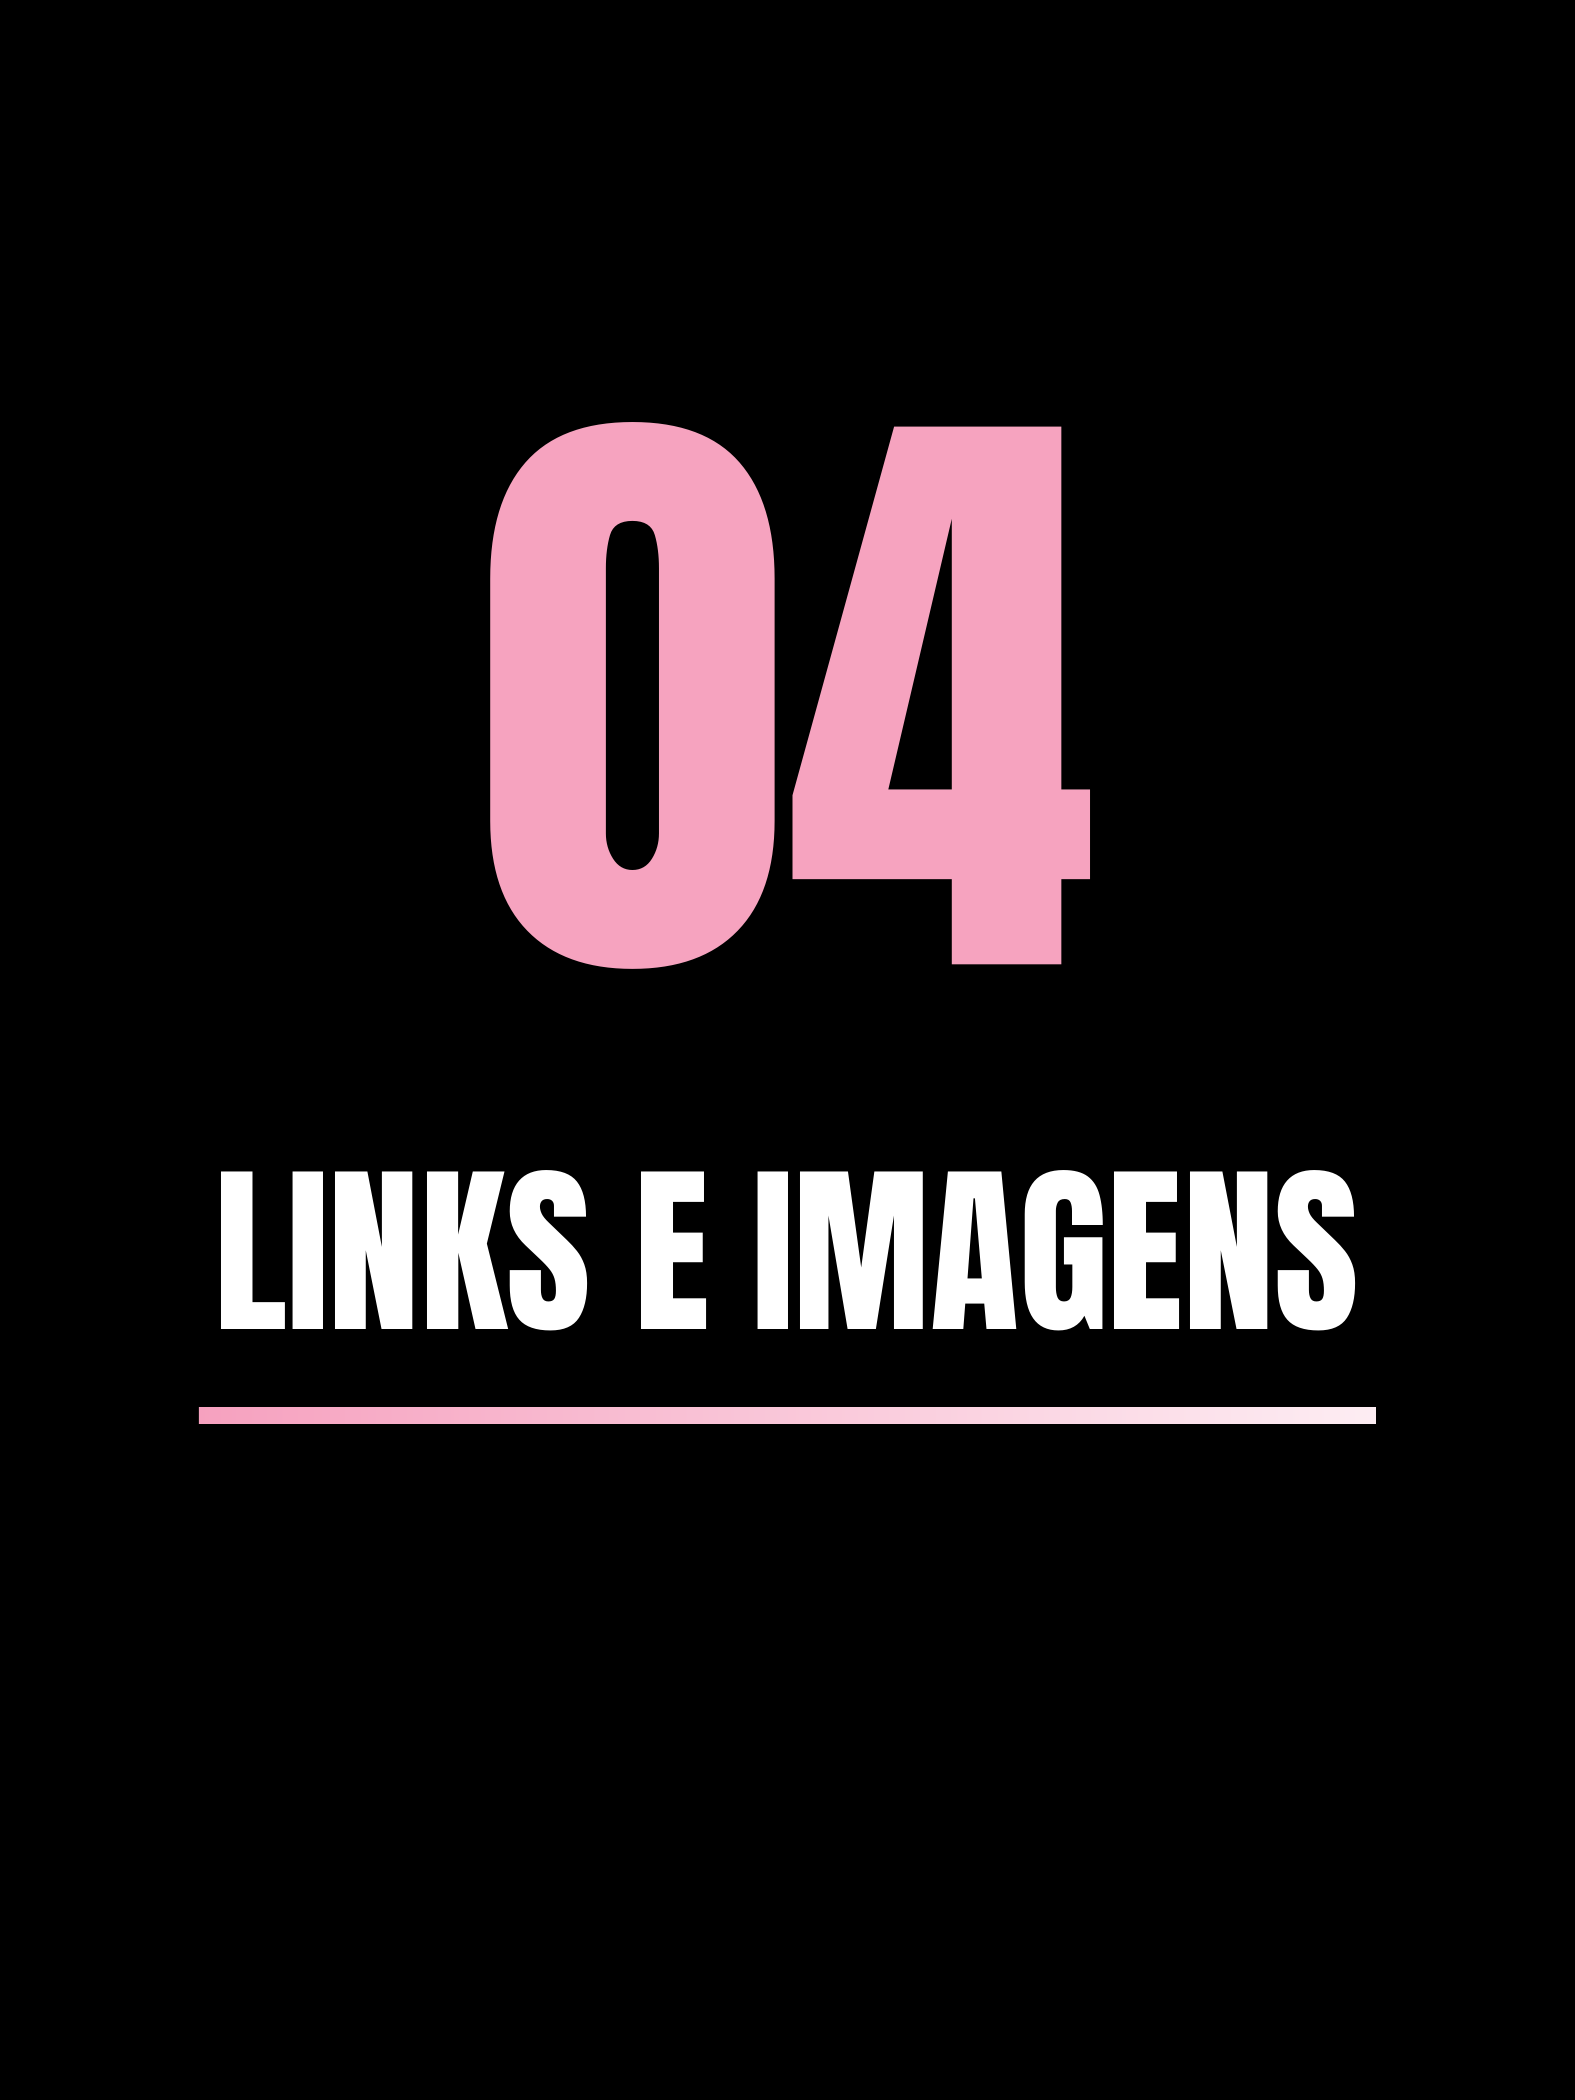

04
LINKS E IMAGENS

HTML 5 MASTERS JEDI - MARCOS PELAEZ
10